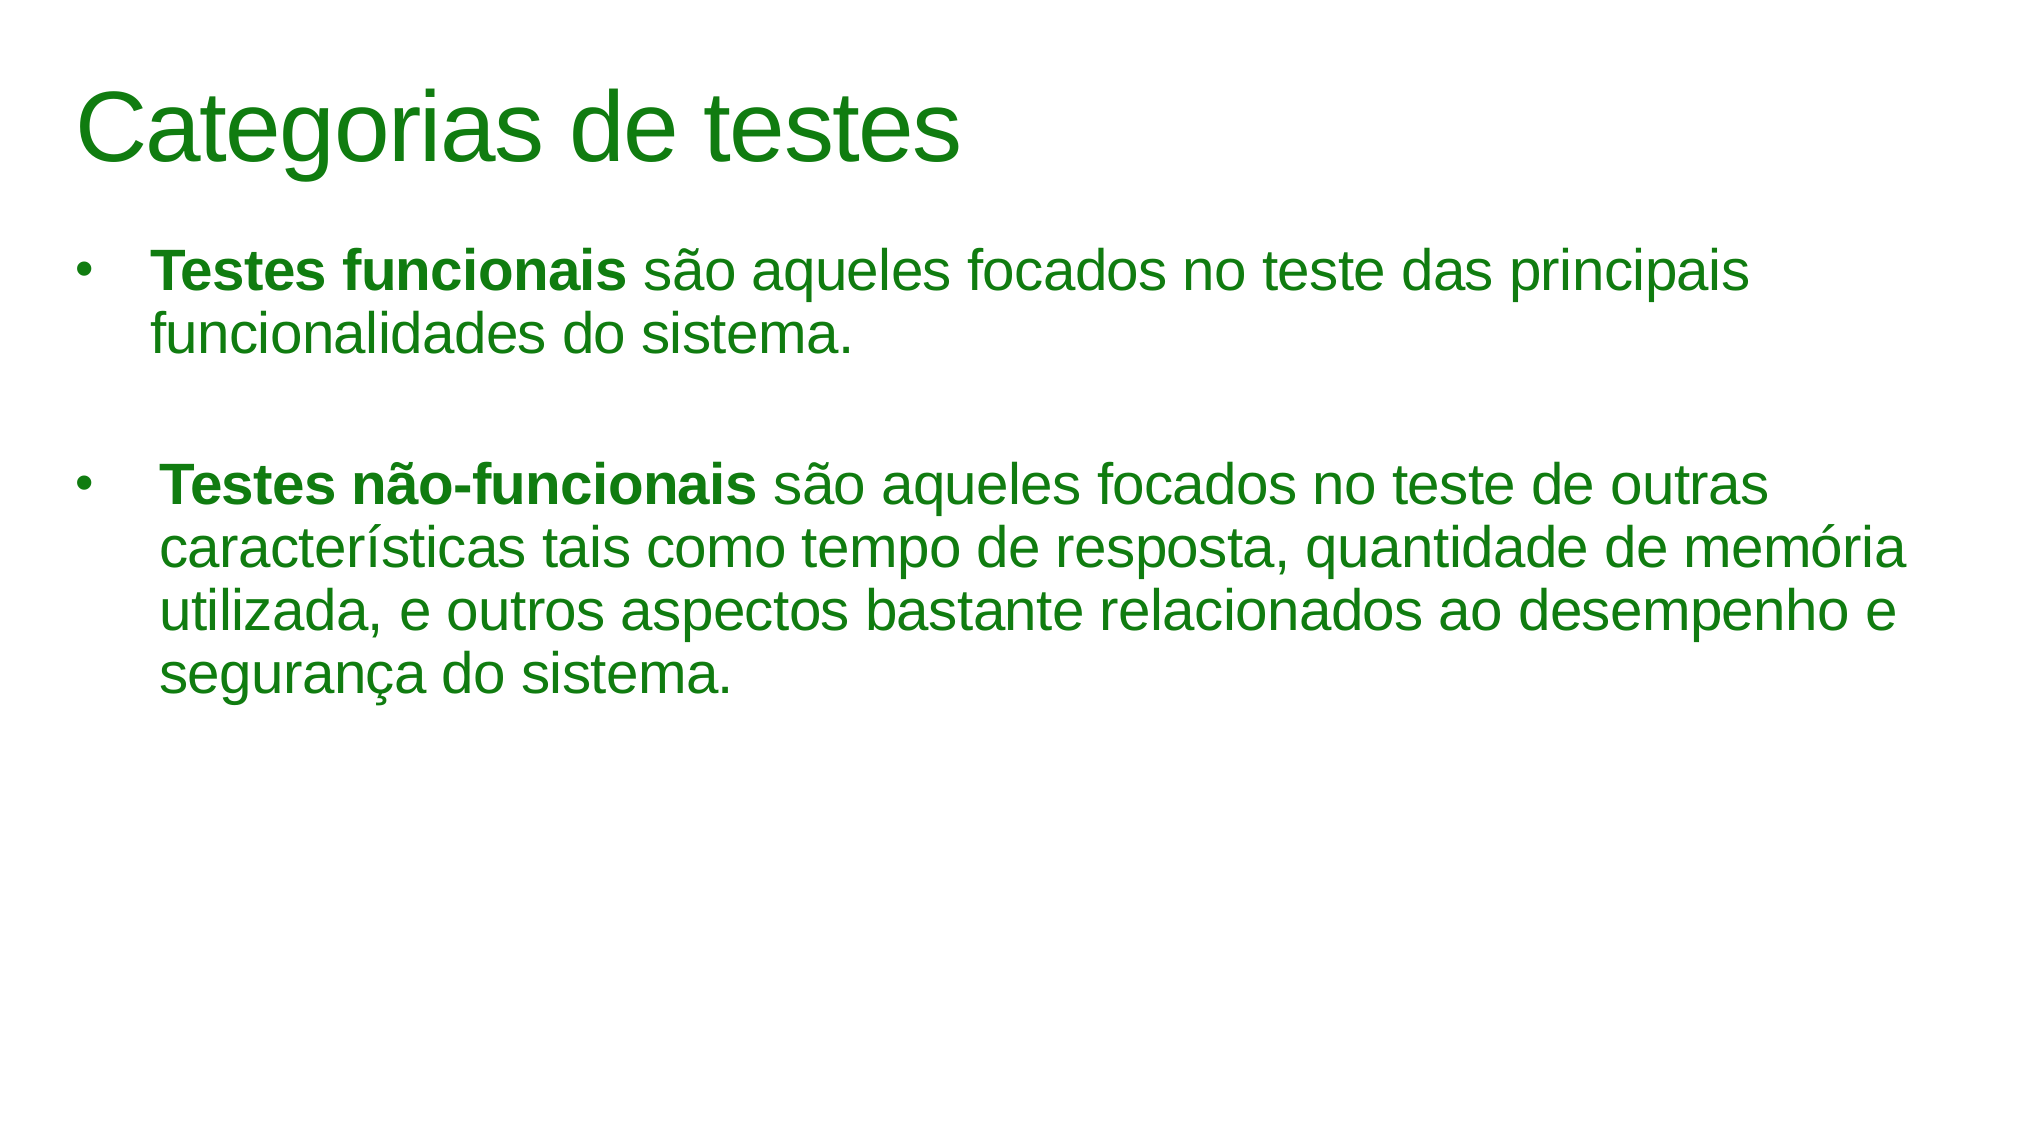

# Categorias de testes
Testes funcionais são aqueles focados no teste das principais funcionalidades do sistema.

Testes não-funcionais são aqueles focados no teste de outras características tais como tempo de resposta, quantidade de memória utilizada, e outros aspectos bastante relacionados ao desempenho e segurança do sistema.